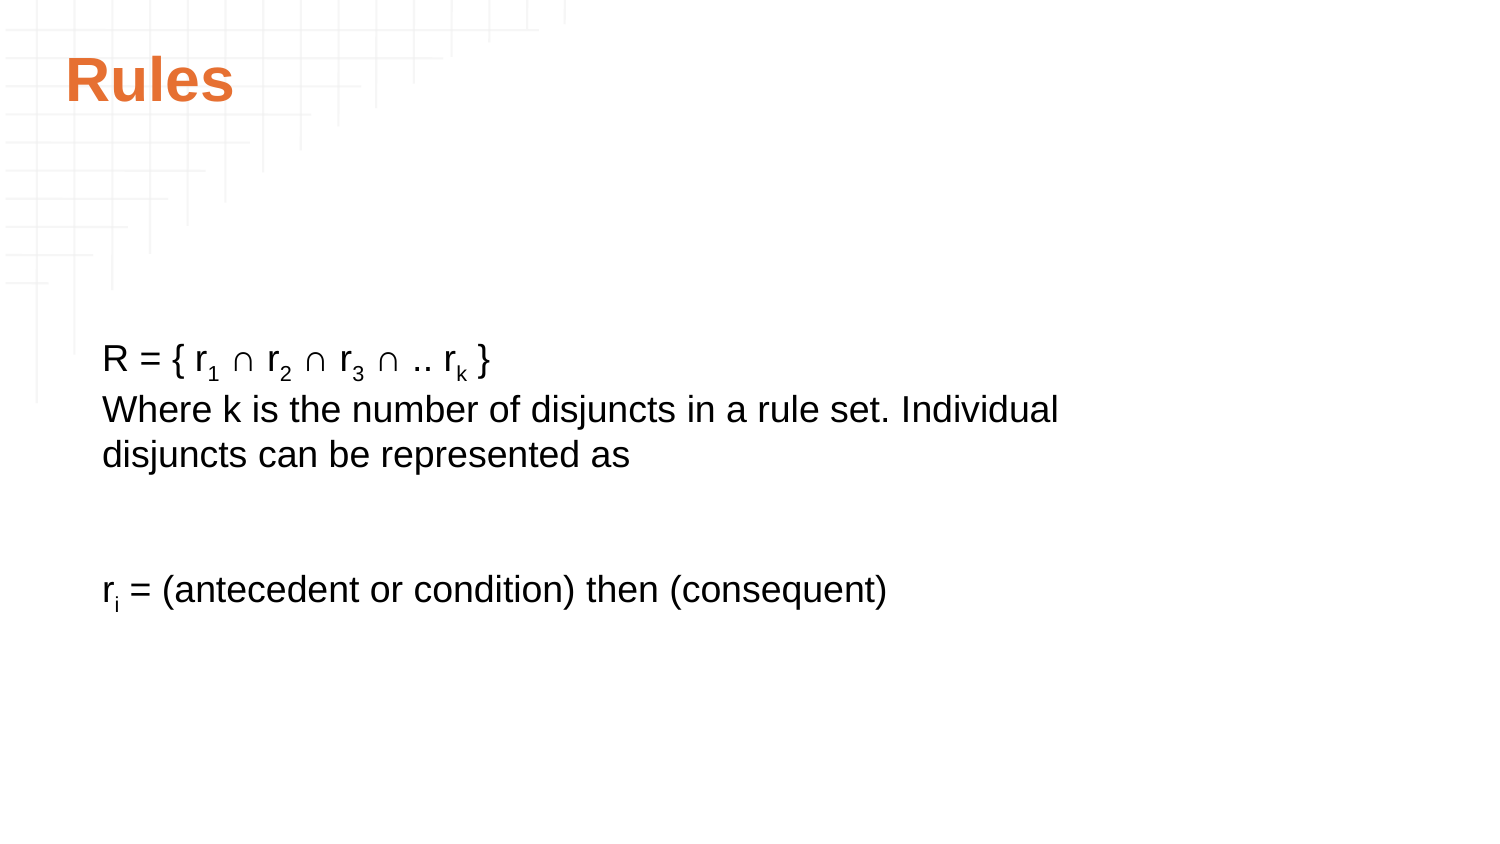

# Rules
R = { r1 ∩ r2 ∩ r3 ∩ .. rk }
Where k is the number of disjuncts in a rule set. Individual disjuncts can be represented as

ri = (antecedent or condition) then (consequent)